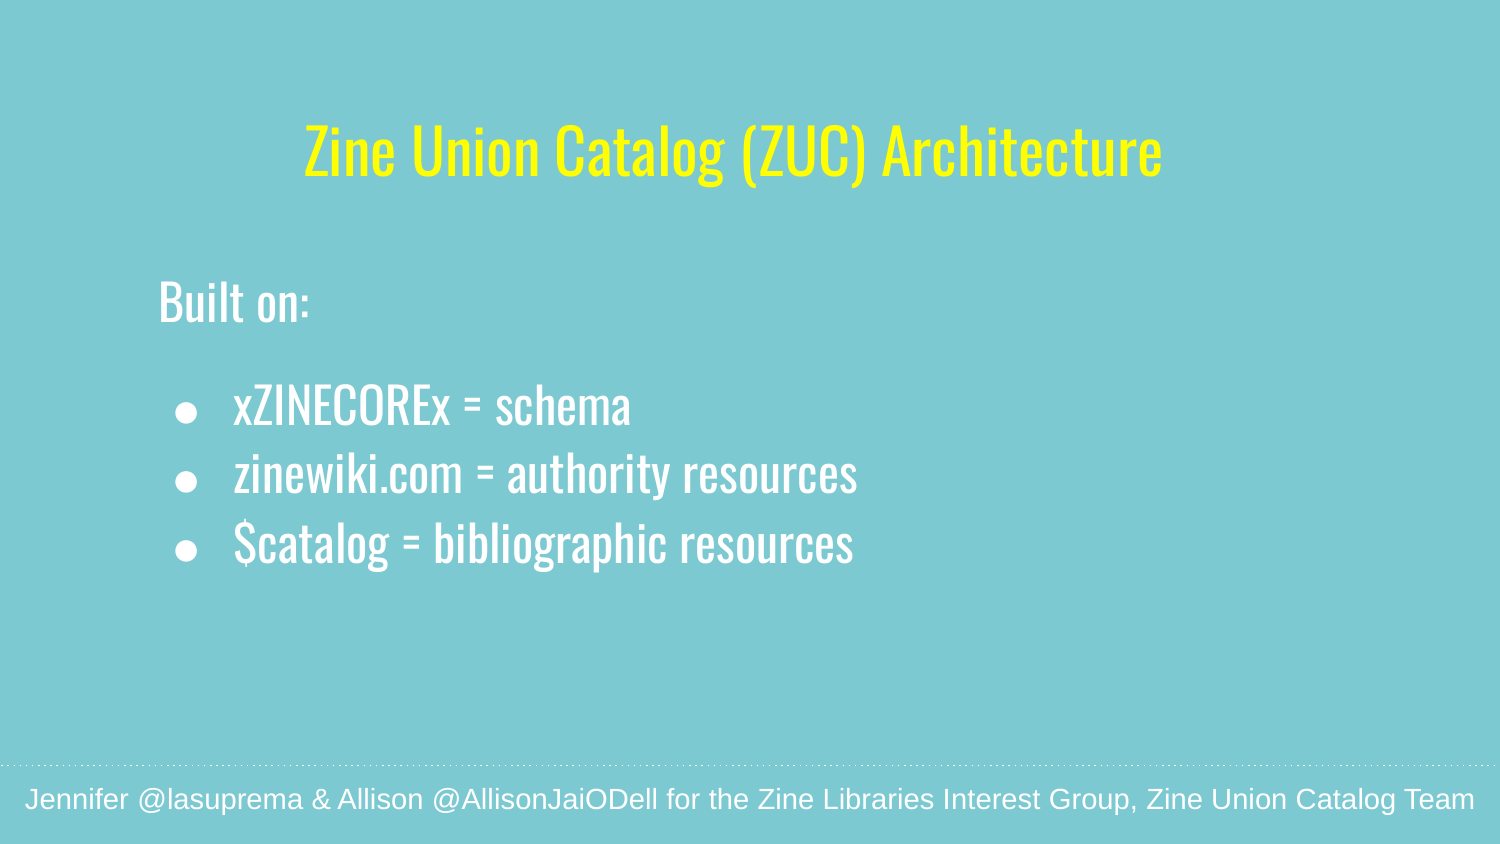

Zine Union Catalog (ZUC) Architecture

Built on:
xZINECOREx = schema
zinewiki.com = authority resources
$catalog = bibliographic resources

Jennifer @lasuprema & Allison @AllisonJaiODell for the Zine Libraries Interest Group, Zine Union Catalog Team